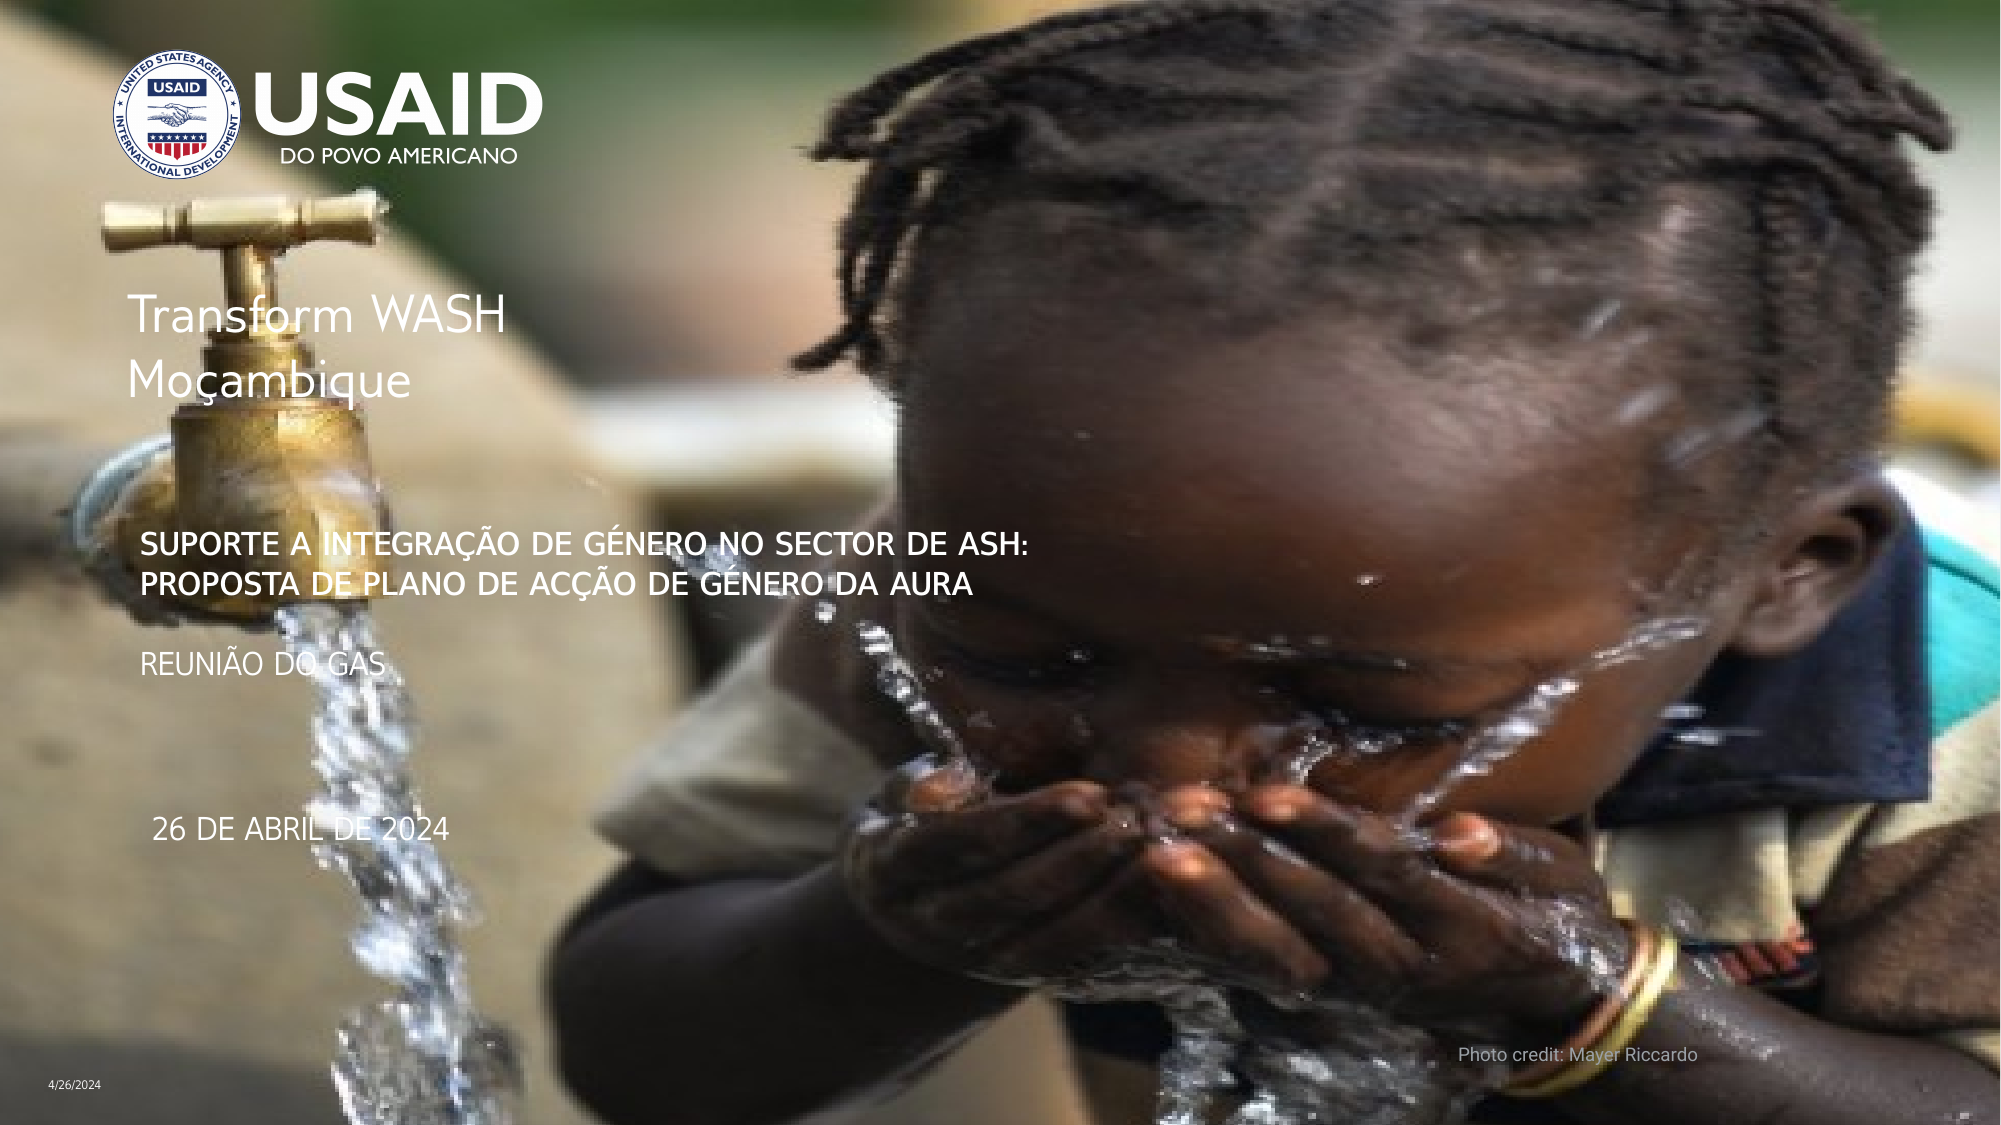

# Transform WASH Moçambique
SUPORTE A INTEGRAÇÃO DE GÉNERO NO SECTOR DE ASH: PROPOSTA DE PLANO DE ACÇÃO DE GÉNERO DA AURA

REUNIÃO DO GAS

26 DE ABRIL DE 2024
 Photo credit: Mayer Riccardo
4/26/2024
1